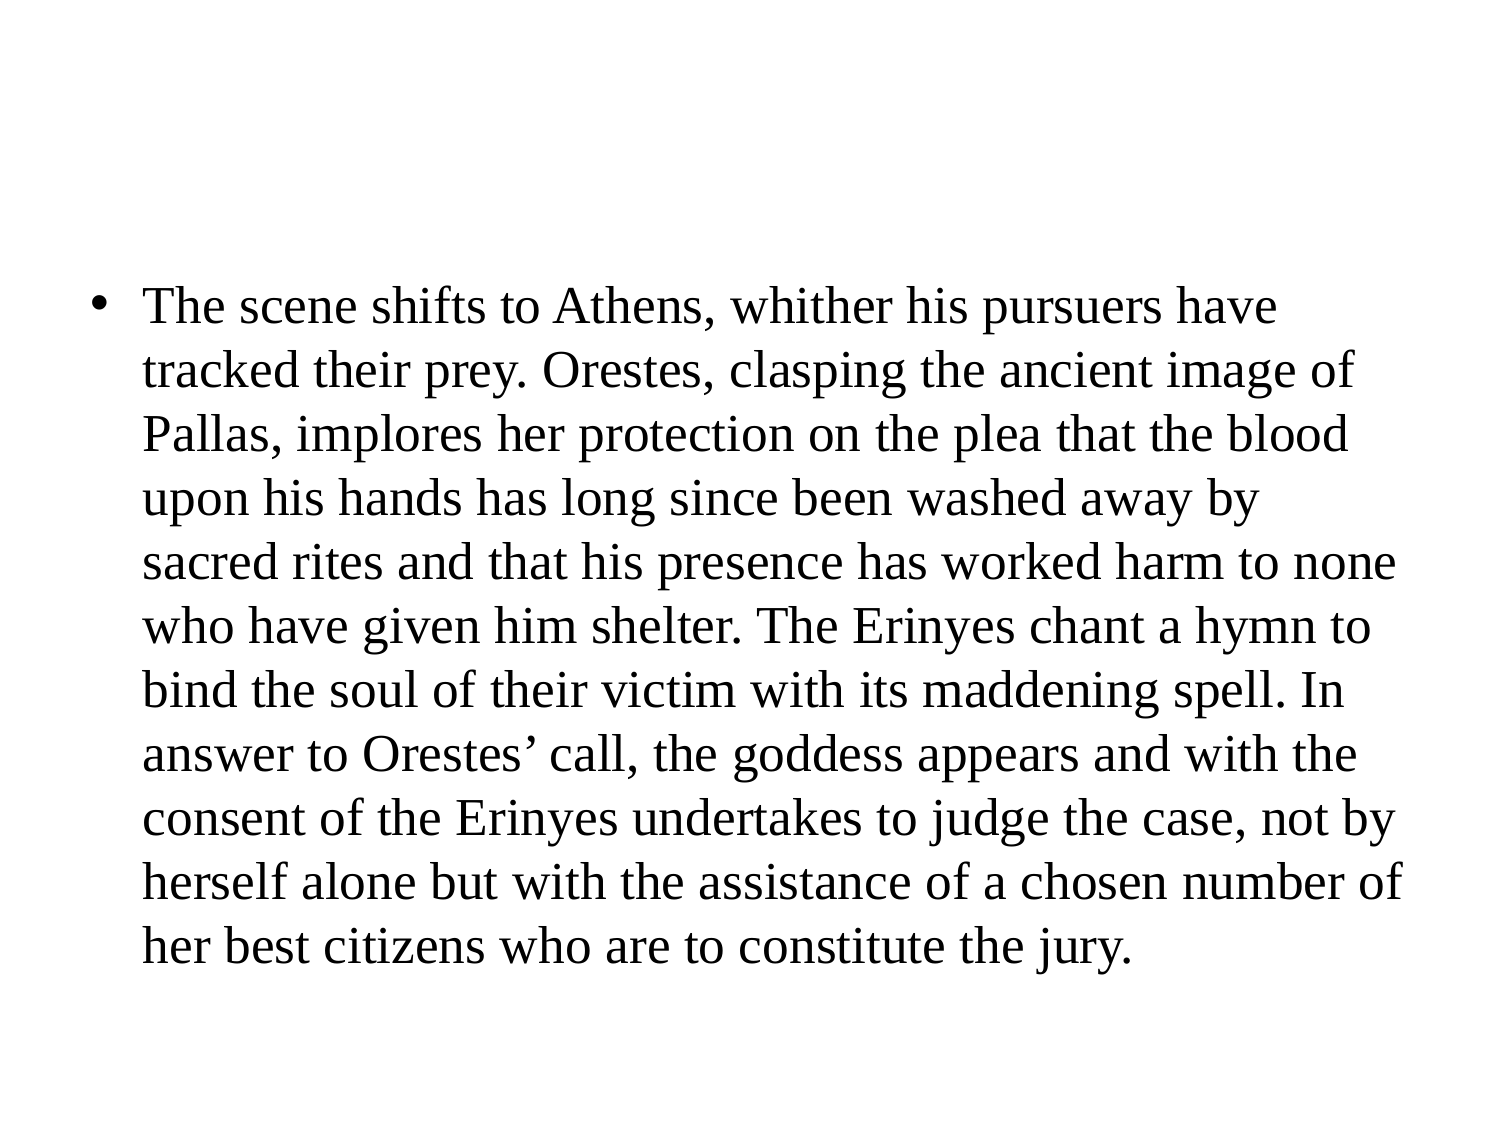

#
The scene shifts to Athens, whither his pursuers have tracked their prey. Orestes, clasping the ancient image of Pallas, implores her protection on the plea that the blood upon his hands has long since been washed away by sacred rites and that his presence has worked harm to none who have given him shelter. The Erinyes chant a hymn to bind the soul of their victim with its maddening spell. In answer to Orestes’ call, the goddess appears and with the consent of the Erinyes undertakes to judge the case, not by herself alone but with the assistance of a chosen number of her best citizens who are to constitute the jury.